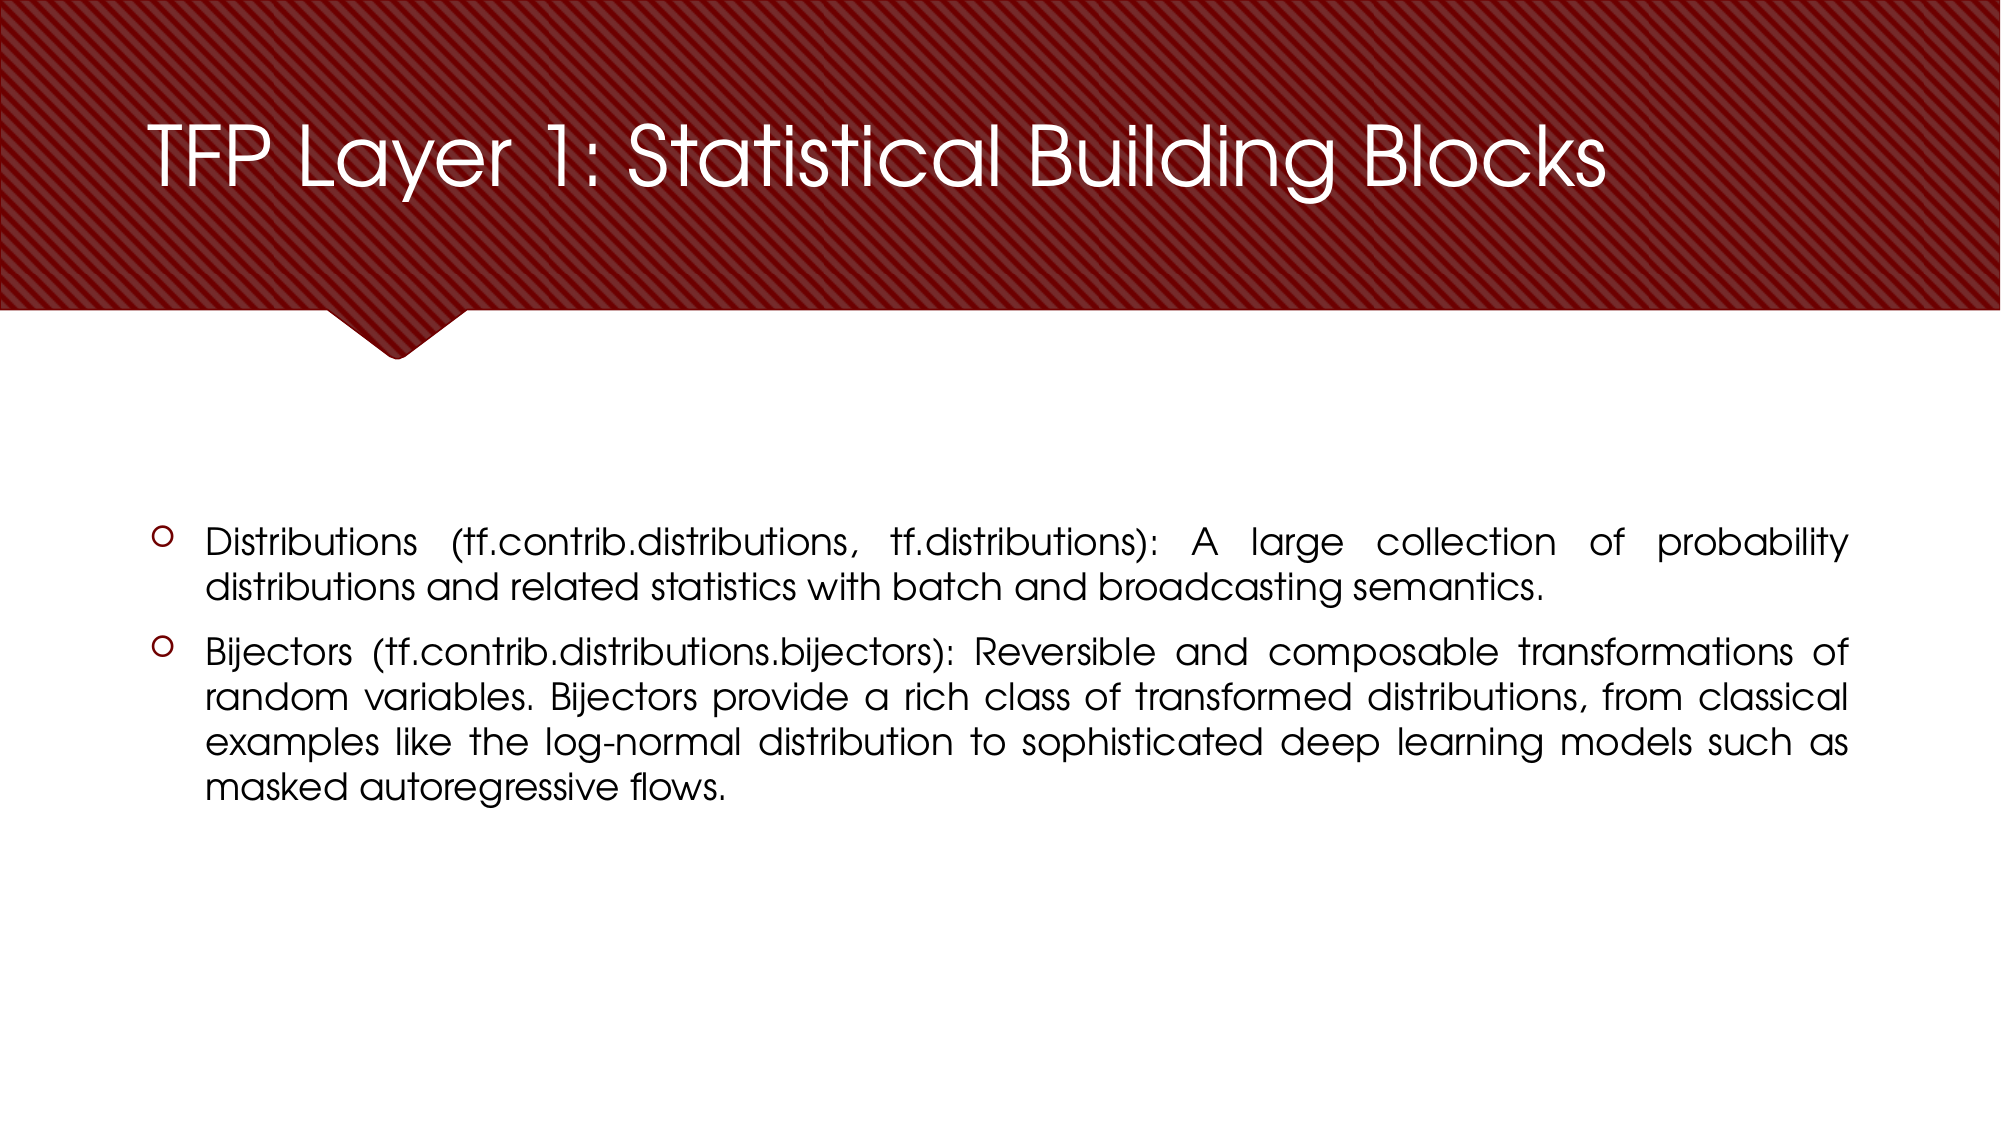

# TFP Layer 1: Statistical Building Blocks
Distributions (tf.contrib.distributions, tf.distributions): A large collection of probability distributions and related statistics with batch and broadcasting semantics.
Bijectors (tf.contrib.distributions.bijectors): Reversible and composable transformations of random variables. Bijectors provide a rich class of transformed distributions, from classical examples like the log-normal distribution to sophisticated deep learning models such as masked autoregressive flows.